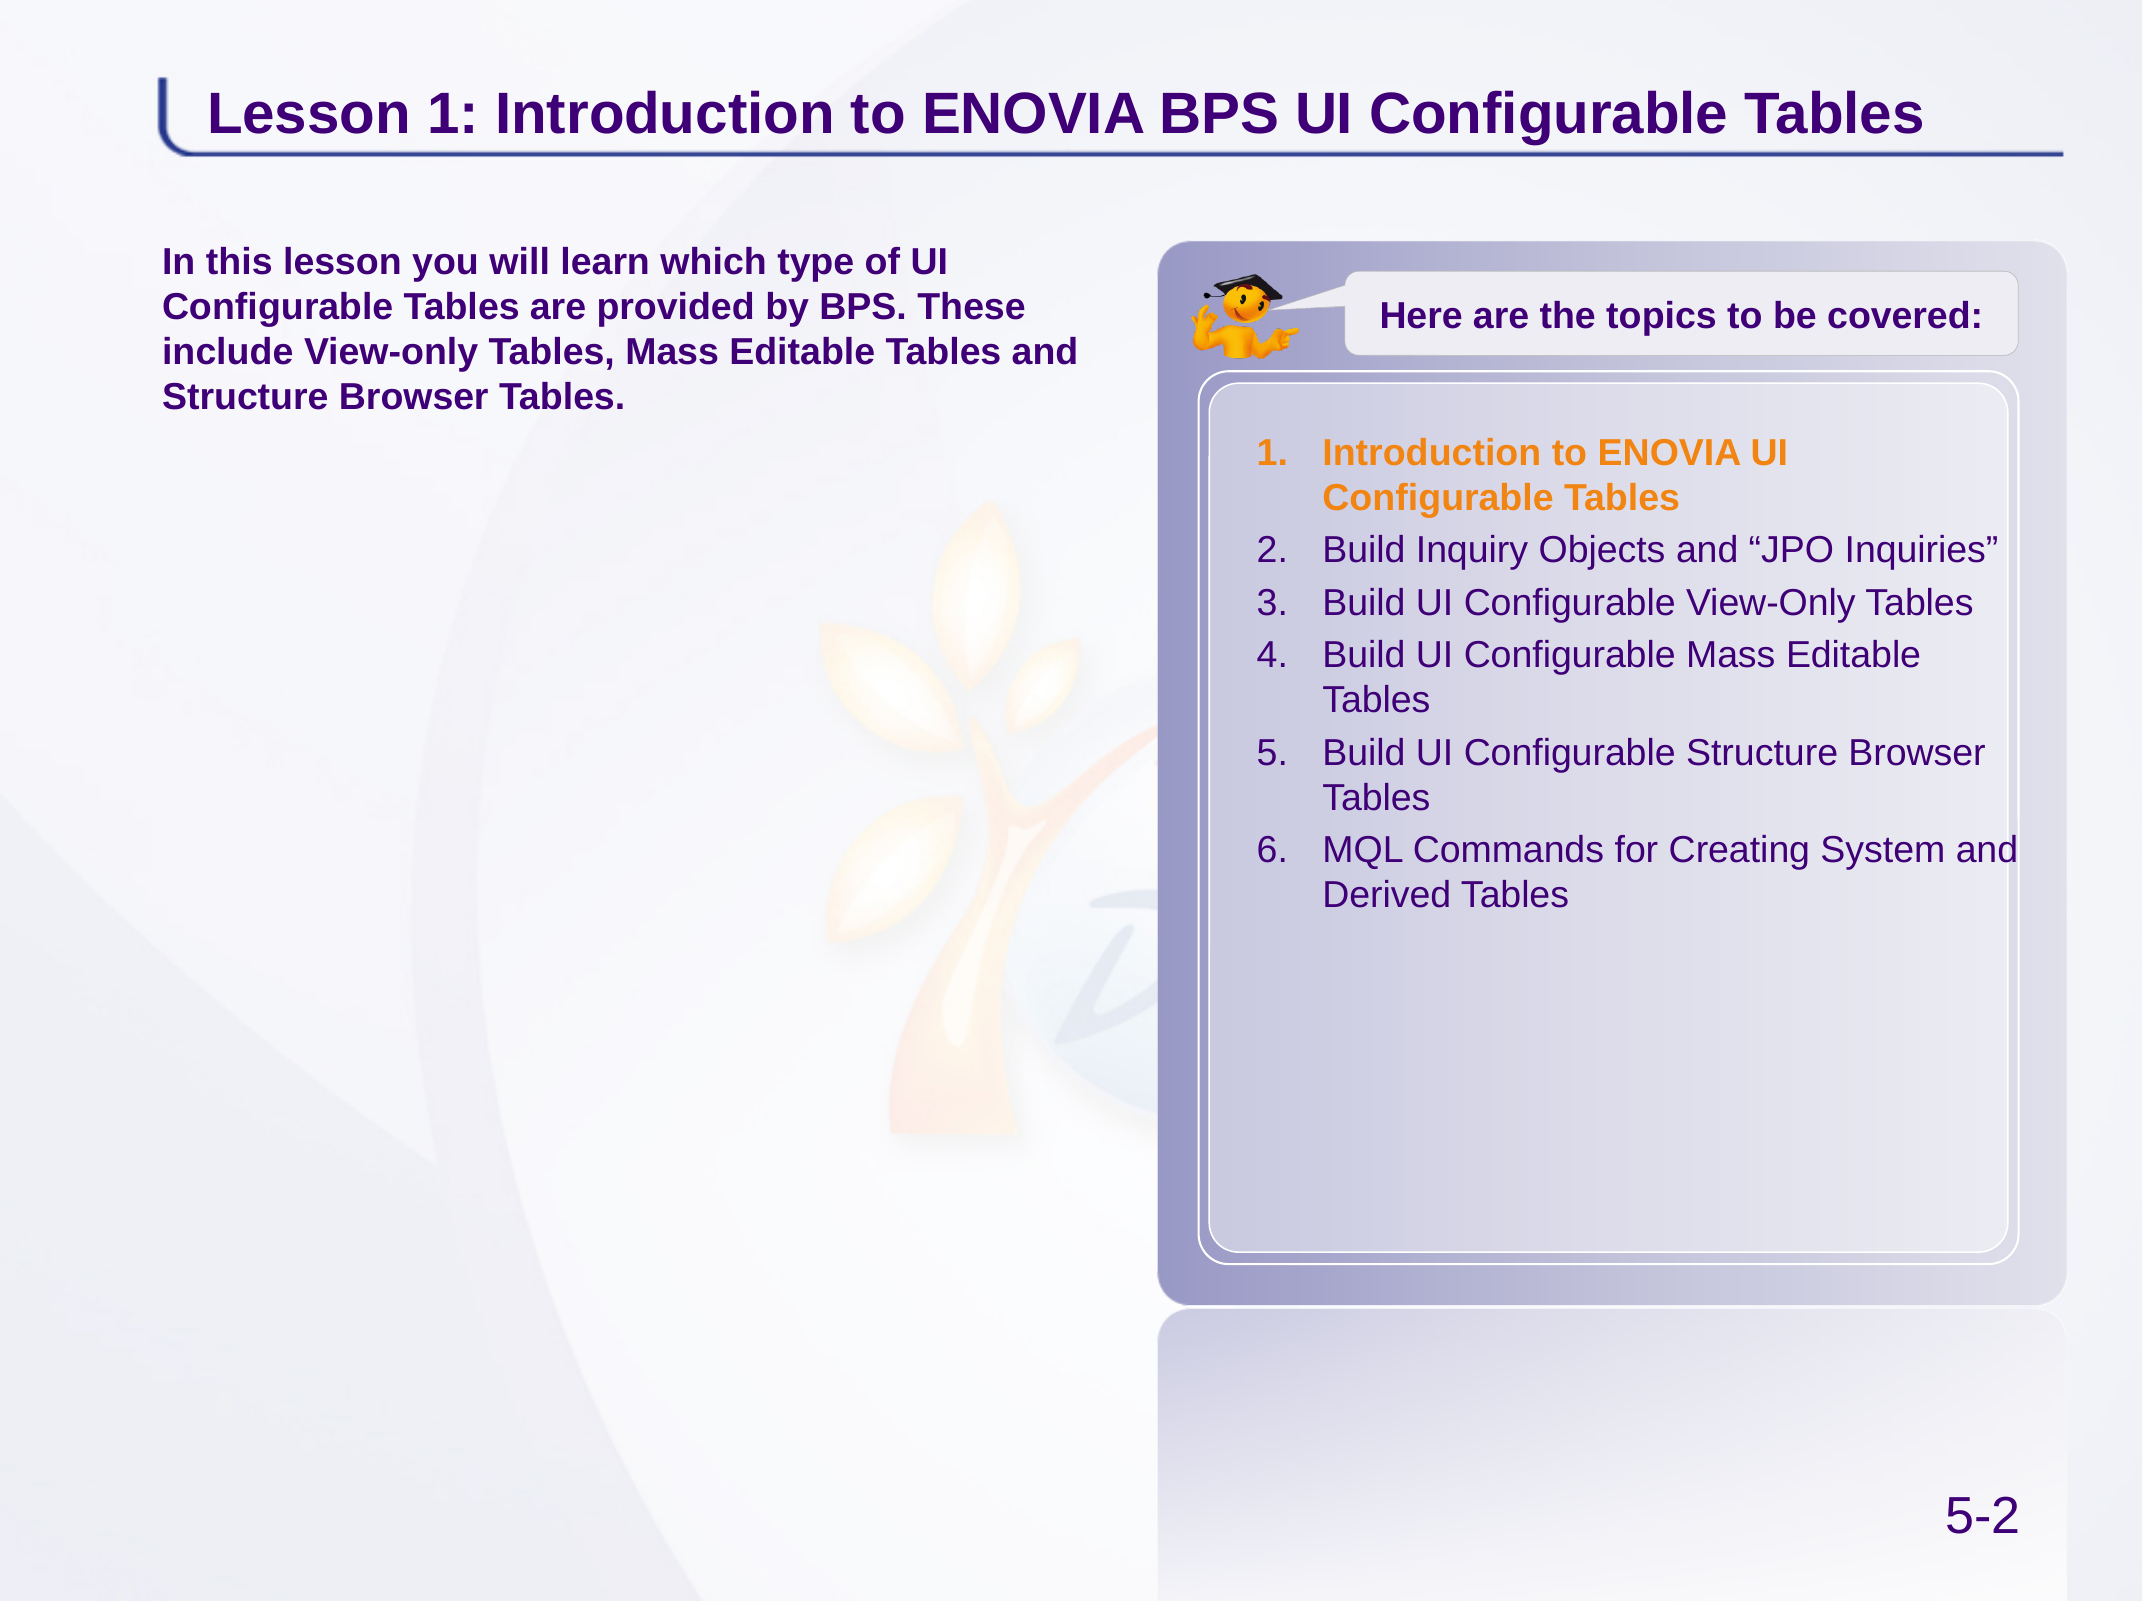

# Lesson 1: Introduction to ENOVIA BPS UI Configurable Tables
In this lesson you will learn which type of UI Configurable Tables are provided by BPS. These include View-only Tables, Mass Editable Tables and Structure Browser Tables.

Here are the topics to be covered:

Introduction to ENOVIA UI Configurable Tables
Build Inquiry Objects and “JPO Inquiries”
Build UI Configurable View-Only Tables
Build UI Configurable Mass Editable Tables
Build UI Configurable Structure Browser Tables
MQL Commands for Creating System and Derived Tables

5-2